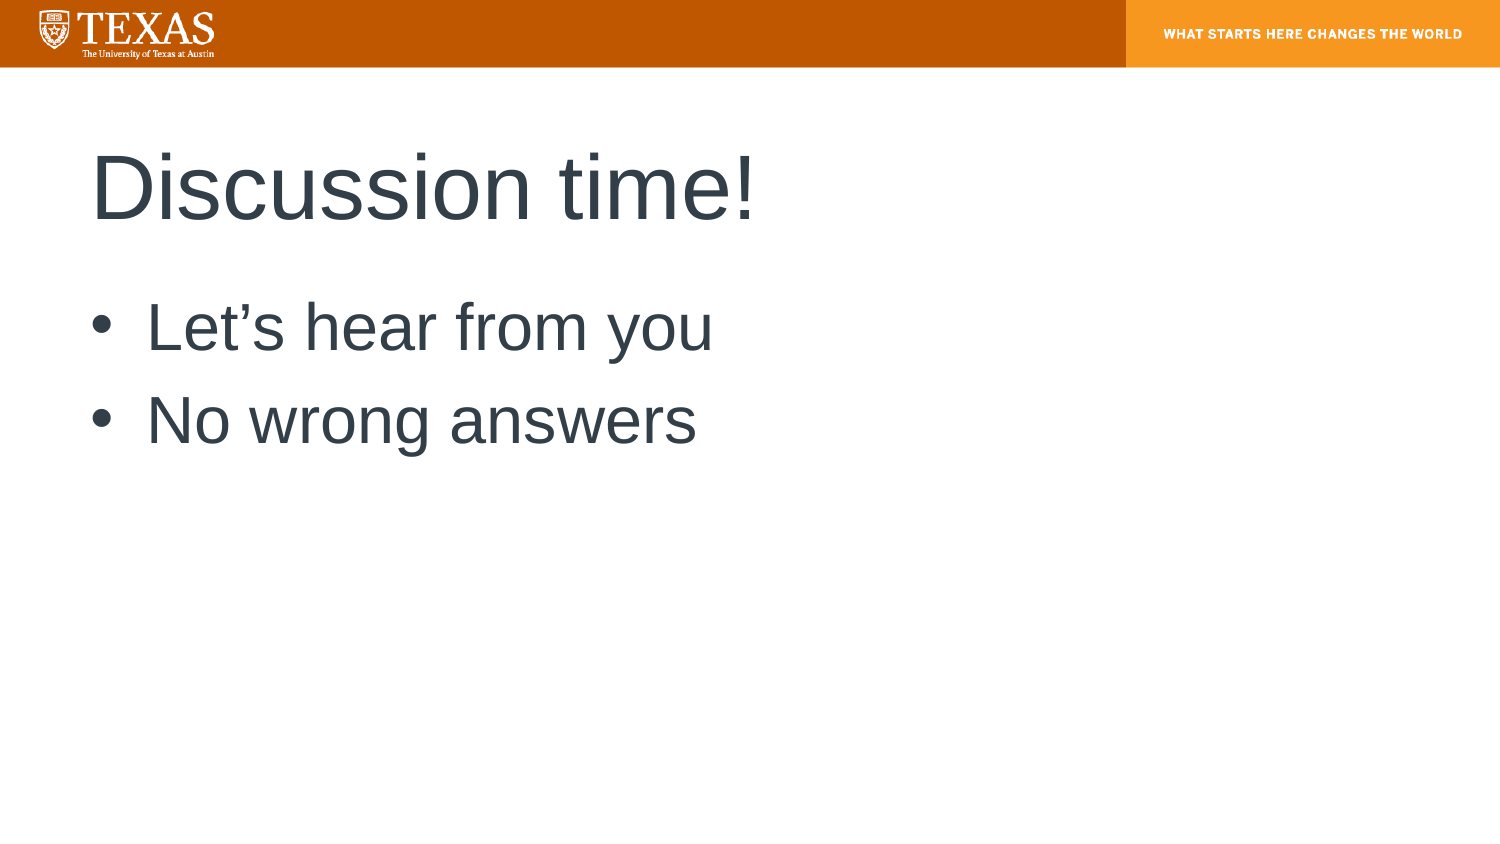

# Discussion time!
Let’s hear from you
No wrong answers